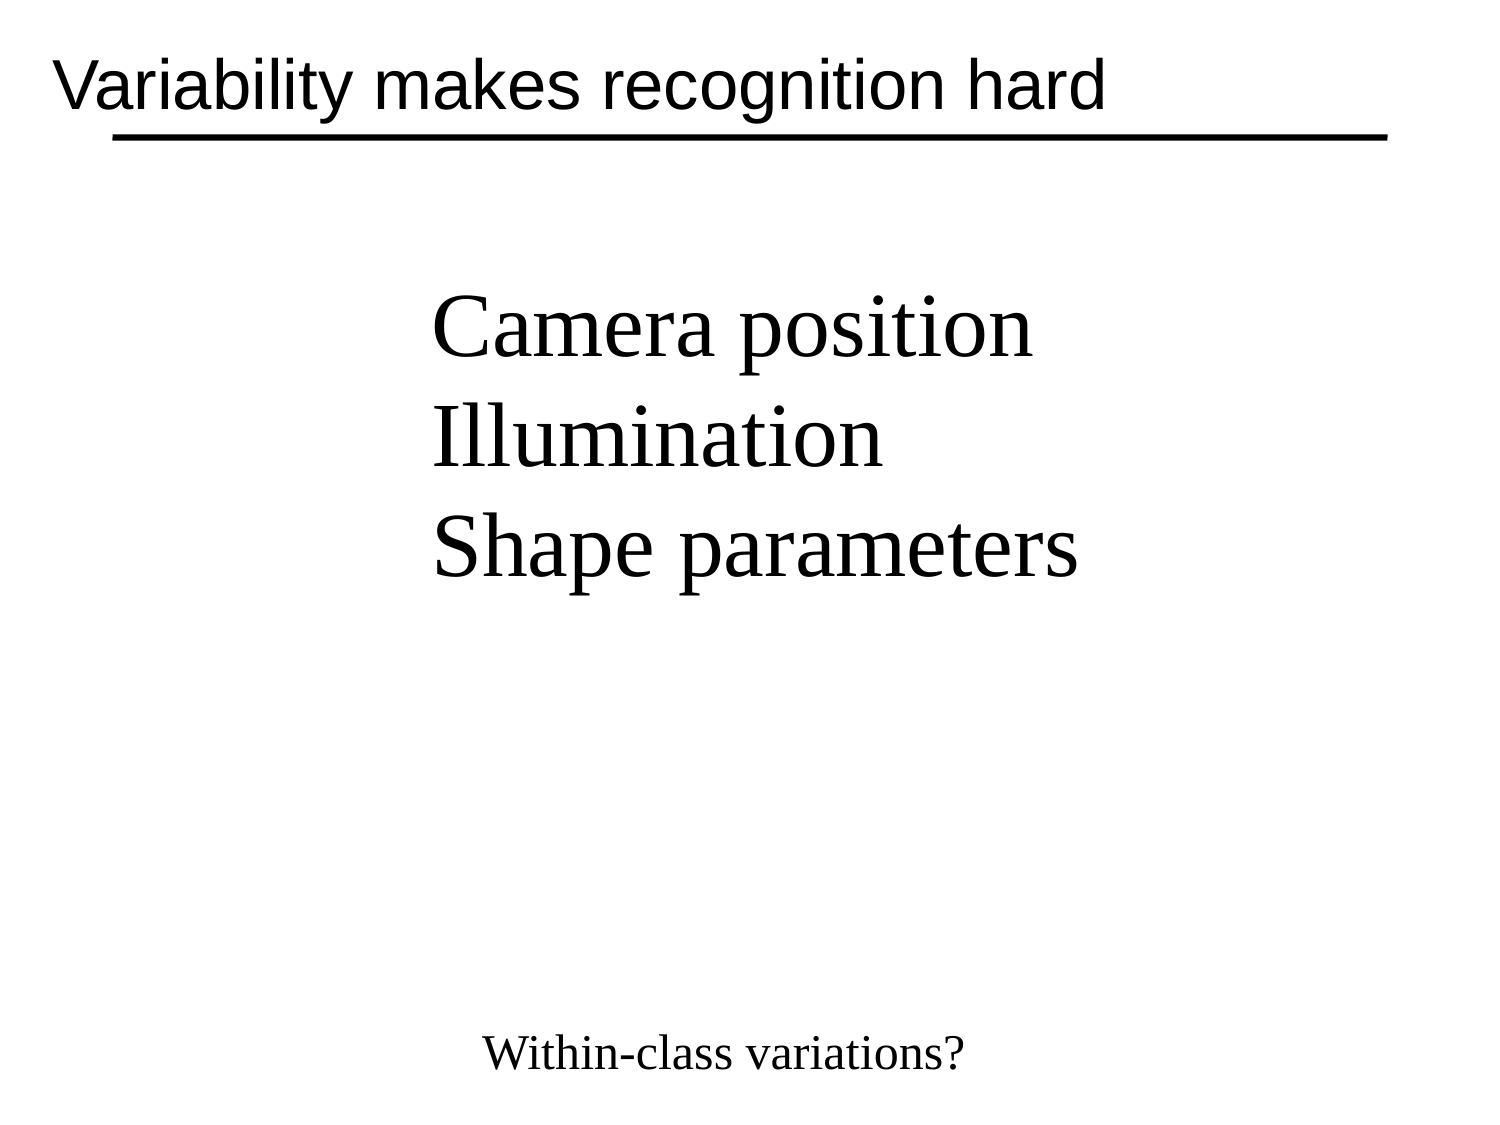

# Variability makes recognition hard
Camera position
Illumination
Shape parameters
Within-class variations?